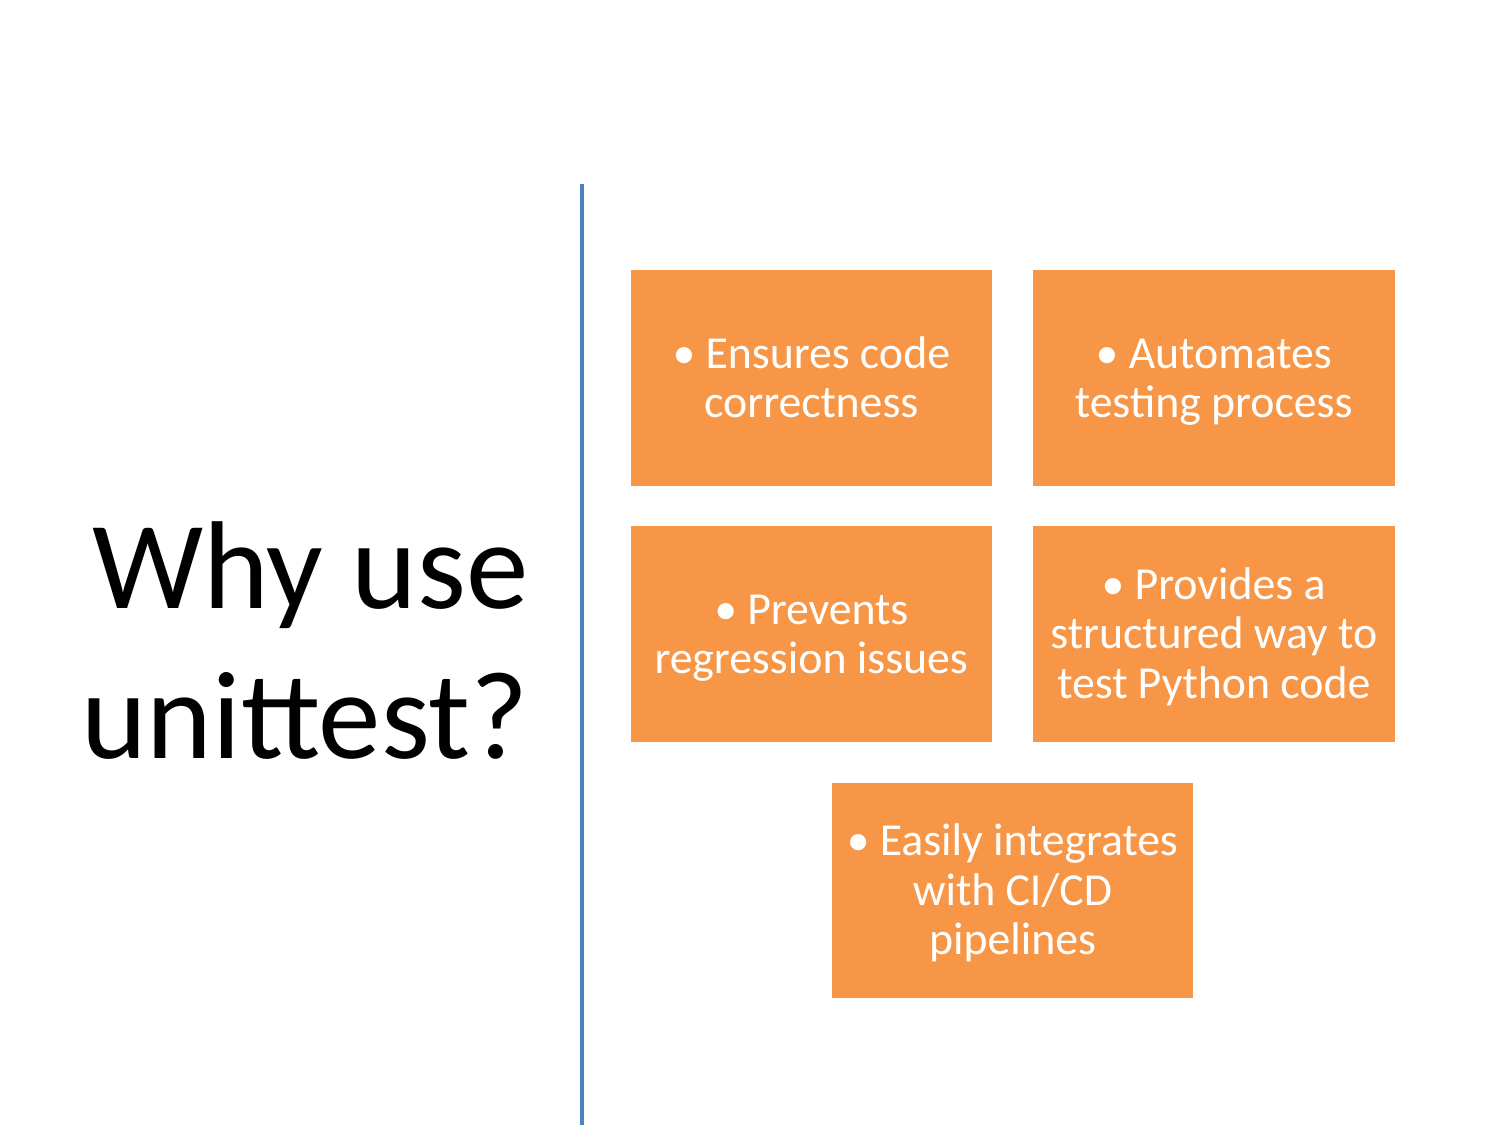

# Why use unittest?
• Ensures code correctness
• Automates testing process
• Prevents regression issues
• Provides a structured way to test Python code
• Easily integrates with CI/CD pipelines